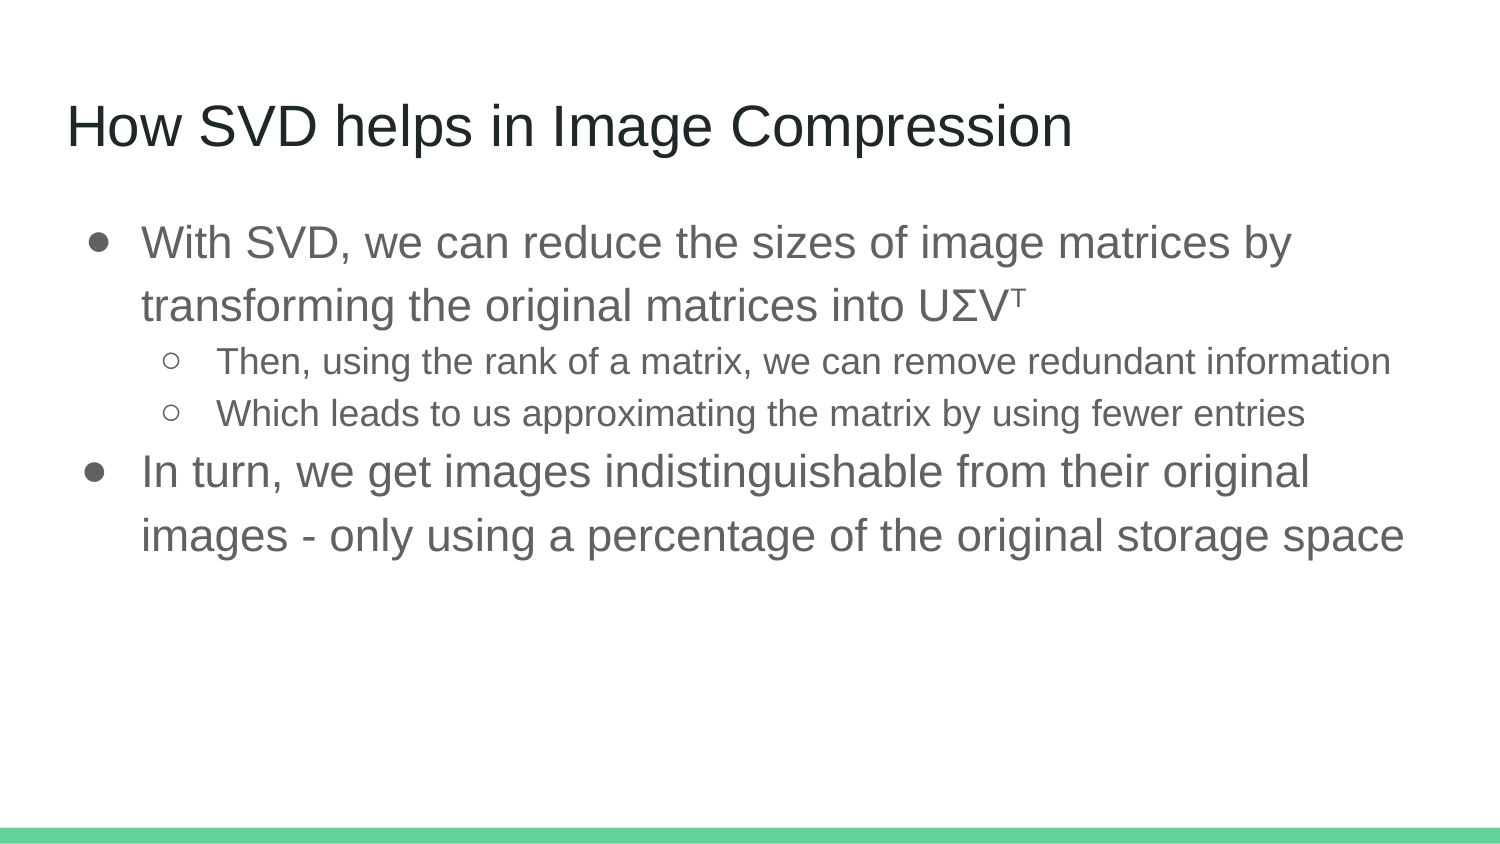

# How SVD helps in Image Compression
With SVD, we can reduce the sizes of image matrices by transforming the original matrices into UΣVT
Then, using the rank of a matrix, we can remove redundant information
Which leads to us approximating the matrix by using fewer entries
In turn, we get images indistinguishable from their original images - only using a percentage of the original storage space